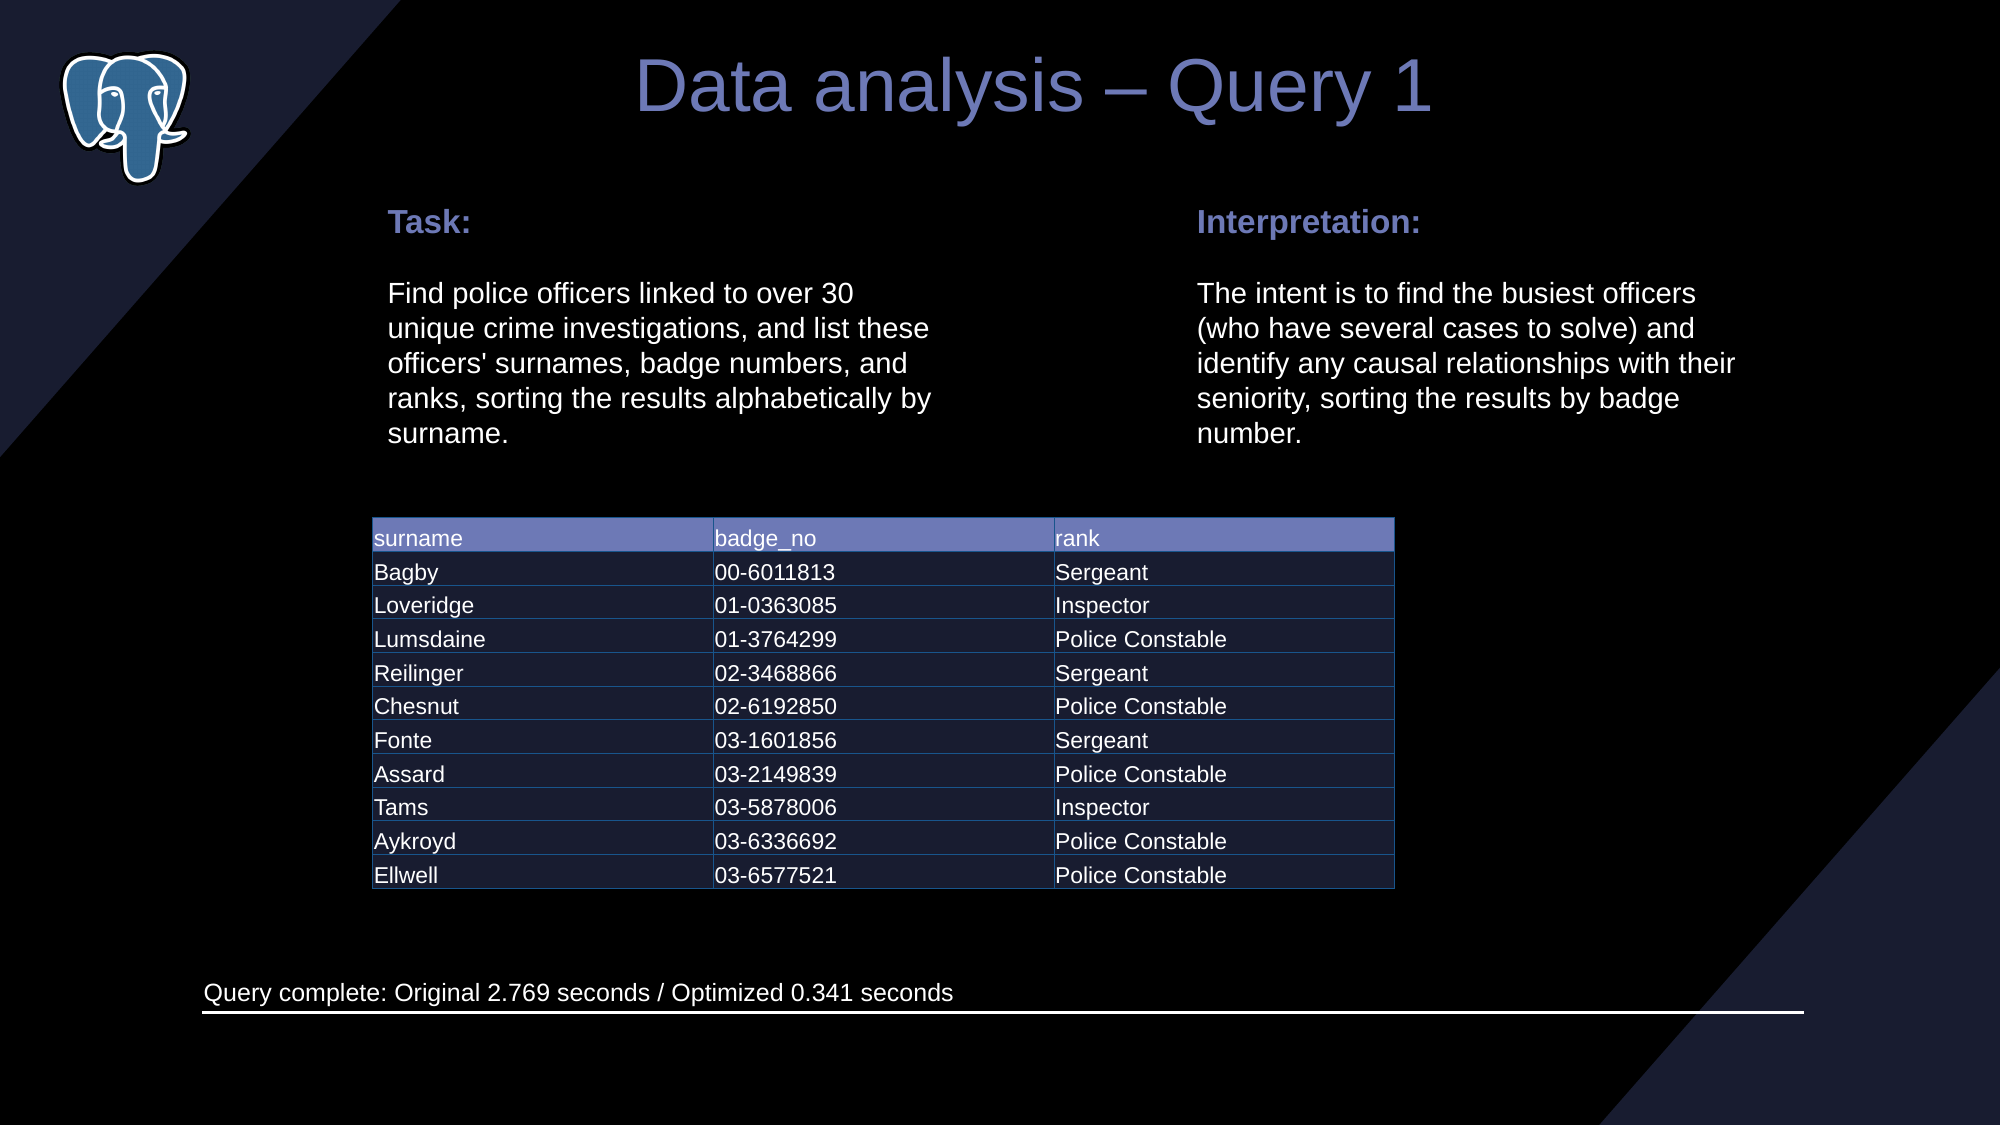

Data analysis – Query 1
Task:

Find police officers linked to over 30 unique crime investigations, and list these officers' surnames, badge numbers, and ranks, sorting the results alphabetically by surname.
Interpretation:

The intent is to find the busiest officers (who have several cases to solve) and identify any causal relationships with their seniority, sorting the results by badge number.
| surname | badge\_no | rank |
| --- | --- | --- |
| Bagby | 00-6011813 | Sergeant |
| Loveridge | 01-0363085 | Inspector |
| Lumsdaine | 01-3764299 | Police Constable |
| Reilinger | 02-3468866 | Sergeant |
| Chesnut | 02-6192850 | Police Constable |
| Fonte | 03-1601856 | Sergeant |
| Assard | 03-2149839 | Police Constable |
| Tams | 03-5878006 | Inspector |
| Aykroyd | 03-6336692 | Police Constable |
| Ellwell | 03-6577521 | Police Constable |
Query complete: Original 2.769 seconds / Optimized 0.341 seconds